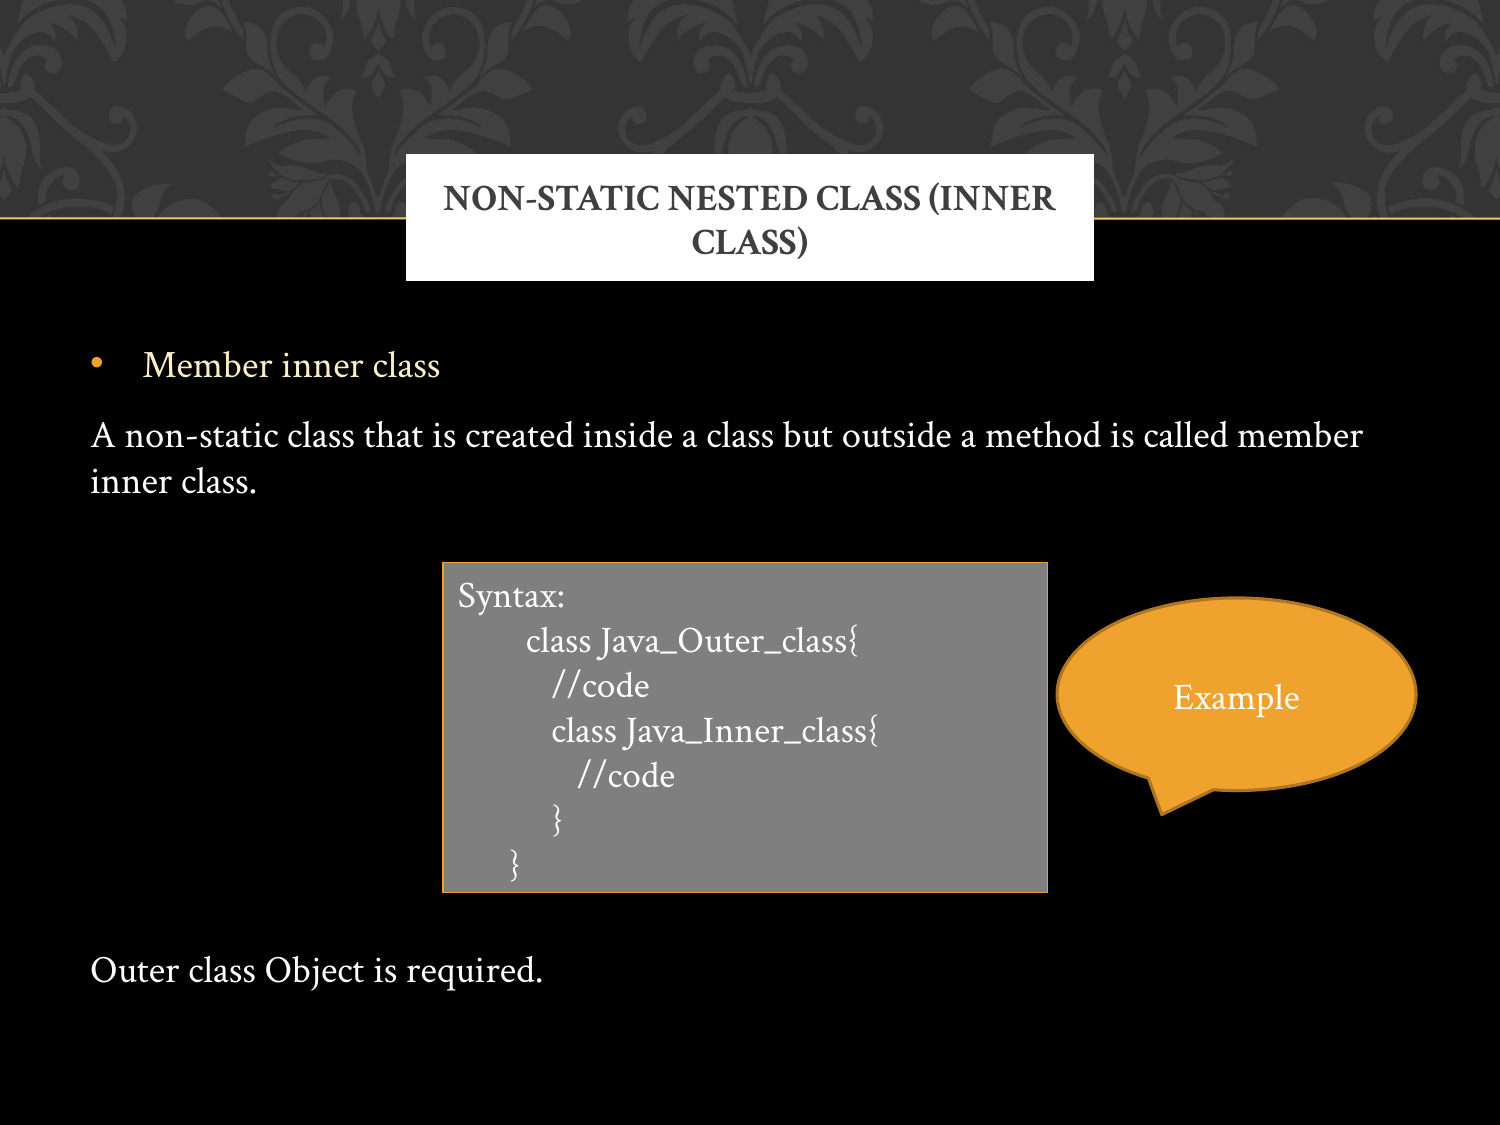

# NON-STATIC NESTED CLASS (INNER CLASS)
Member inner class
A non-static class that is created inside a class but outside a method is called member inner class.

Outer class Object is required.

Syntax:
        class Java_Outer_class{
           //code
           class Java_Inner_class{
              //code
           }
      }
Example